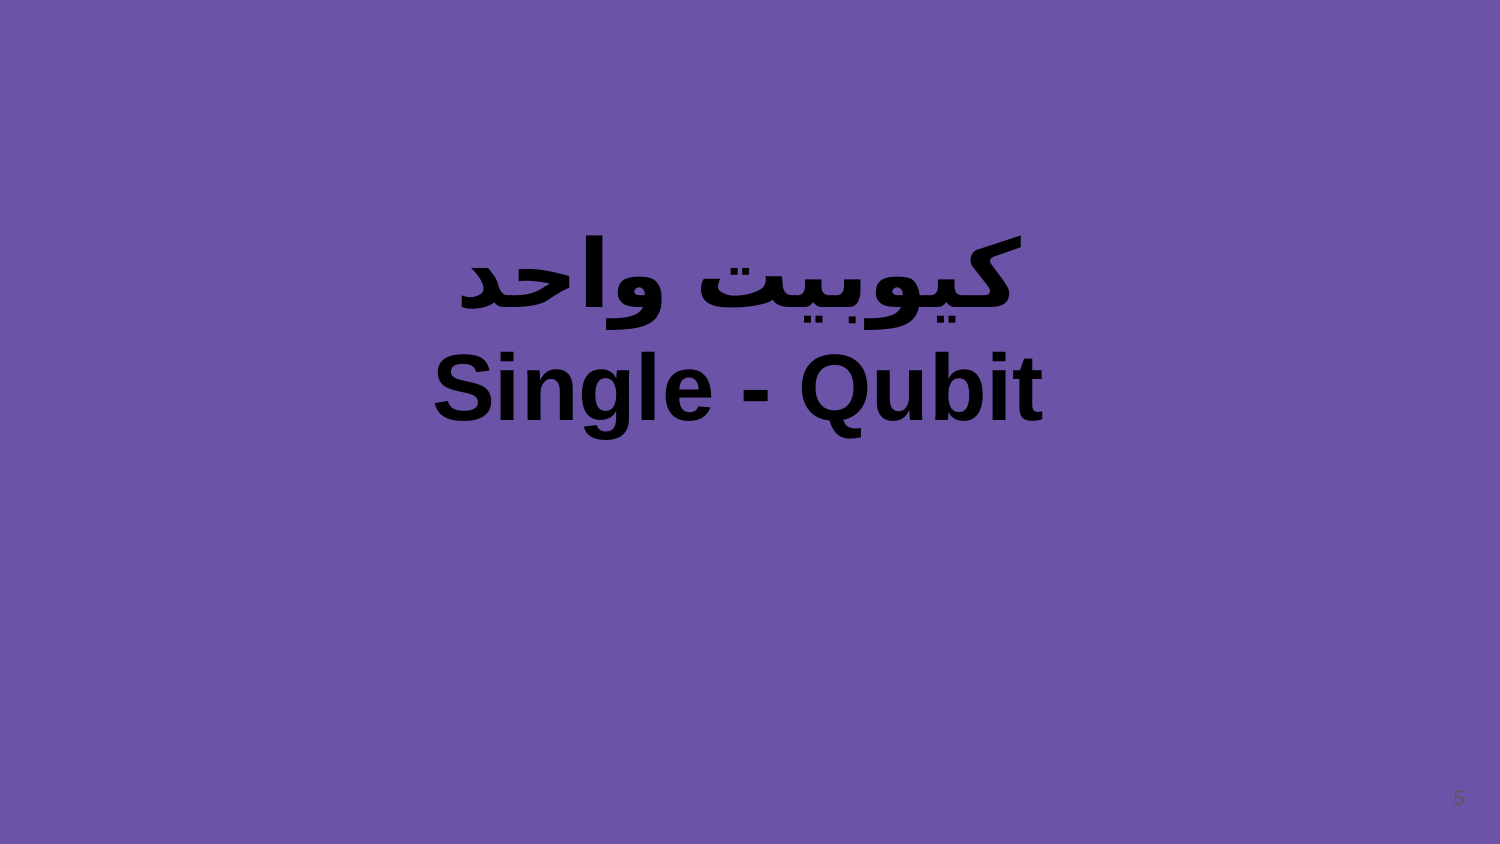

# کیوبیت واحد
Single - Qubit
5